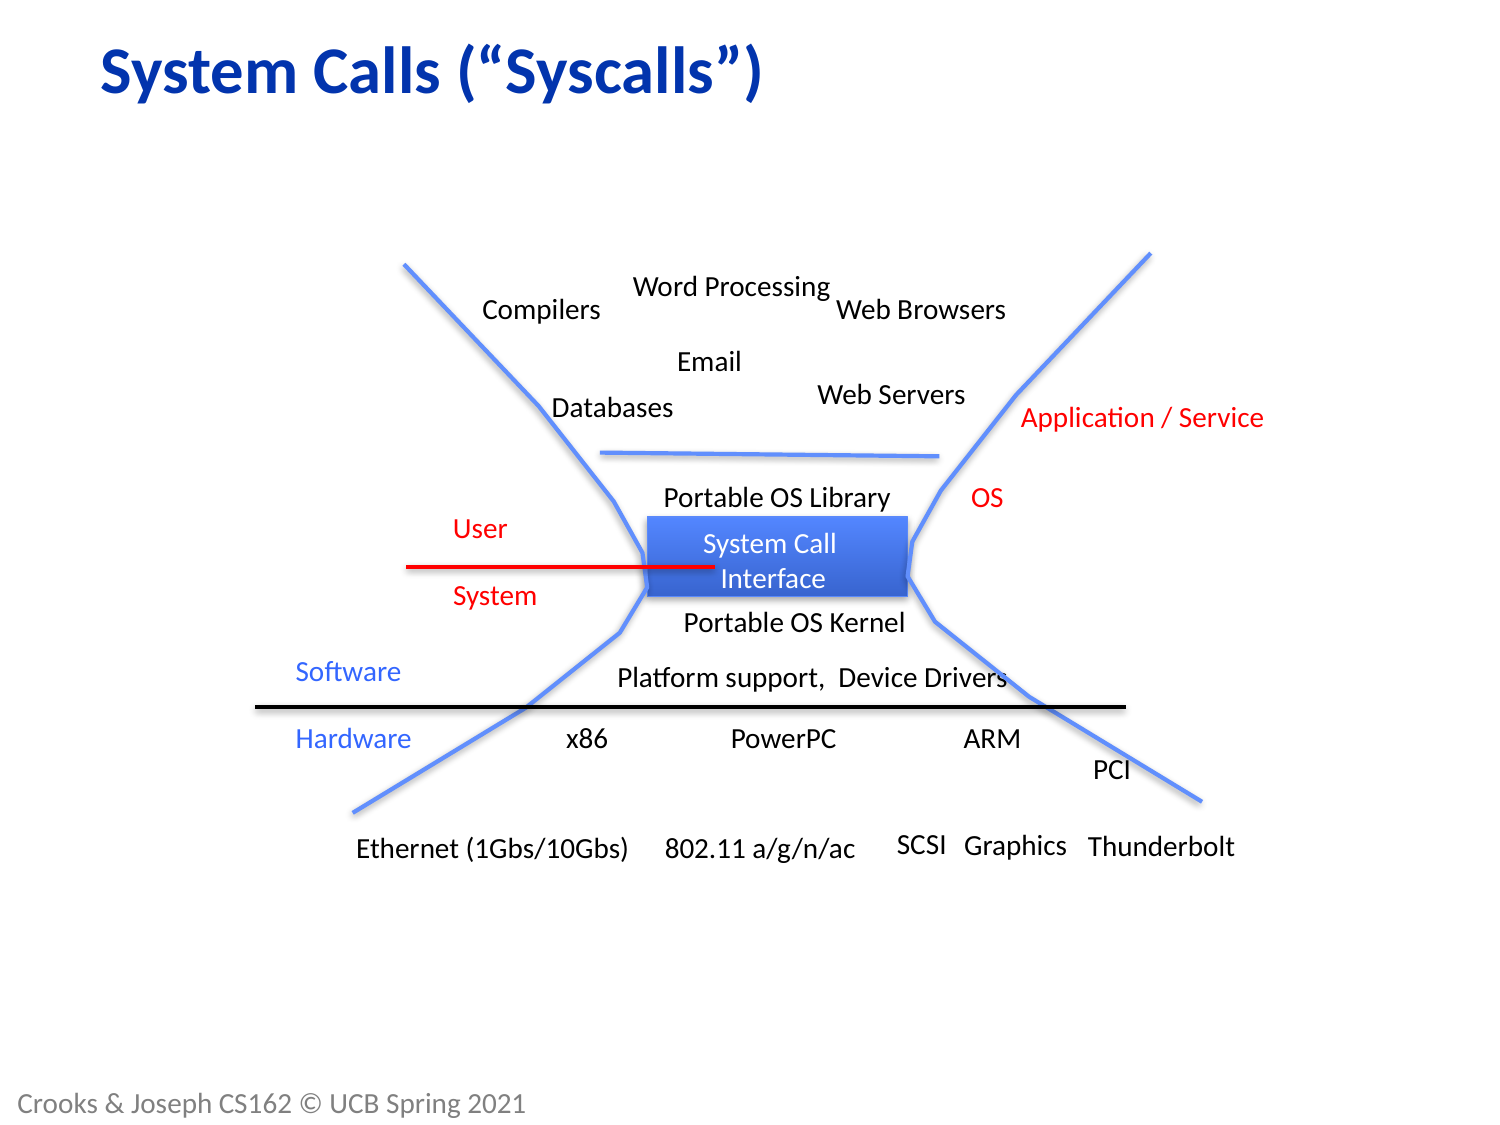

# System Calls (“Syscalls”)

Word Processing

Compilers
Web Browsers
Email
Web Servers
Databases
Application / Service
OS
Portable OS Library
User

System Call
Interface
System
Portable OS Kernel
Software
Platform support,  Device Drivers
Hardware
x86
PowerPC
ARM
PCI
SCSI
Graphics
Thunderbolt
802.11 a/g/n/ac
Ethernet (1Gbs/10Gbs)
Crooks & Joseph CS162 © UCB Spring 2021